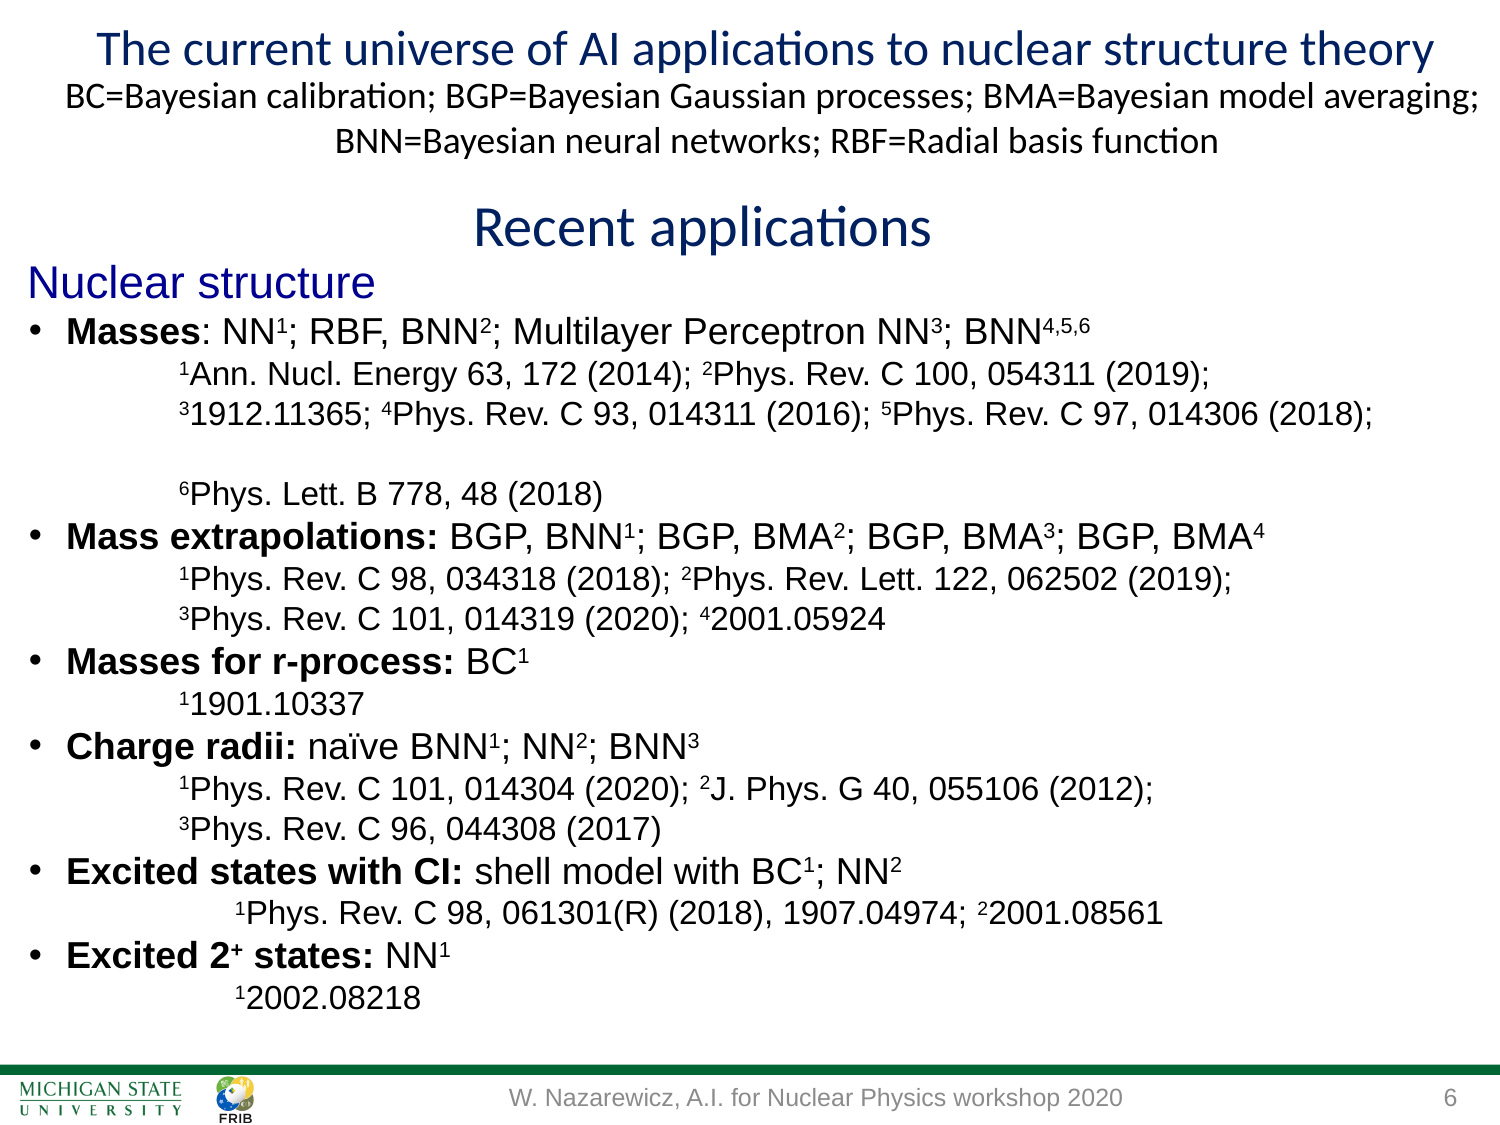

The current universe of AI applications to nuclear structure theory
BC=Bayesian calibration; BGP=Bayesian Gaussian processes; BMA=Bayesian model averaging;
BNN=Bayesian neural networks; RBF=Radial basis function
Recent applications
Nuclear structure
Masses: NN1; RBF, BNN2; Multilayer Perceptron NN3; BNN4,5,6
    	1Ann. Nucl. Energy 63, 172 (2014); 2Phys. Rev. C 100, 054311 (2019);
	31912.11365; 4Phys. Rev. C 93, 014311 (2016); 5Phys. Rev. C 97, 014306 (2018);
	6Phys. Lett. B 778, 48 (2018)
Mass extrapolations: BGP, BNN1; BGP, BMA2; BGP, BMA3; BGP, BMA4
	1Phys. Rev. C 98, 034318 (2018); 2Phys. Rev. Lett. 122, 062502 (2019);
	3Phys. Rev. C 101, 014319 (2020); 42001.05924
Masses for r-process: BC1
	11901.10337
Charge radii: naïve BNN1; NN2; BNN3
	1Phys. Rev. C 101, 014304 (2020); 2J. Phys. G 40, 055106 (2012);
	3Phys. Rev. C 96, 044308 (2017)
Excited states with CI: shell model with BC1; NN2
	1Phys. Rev. C 98, 061301(R) (2018), 1907.04974; 22001.08561
Excited 2+ states: NN1
	12002.08218
W. Nazarewicz, A.I. for Nuclear Physics workshop 2020
6